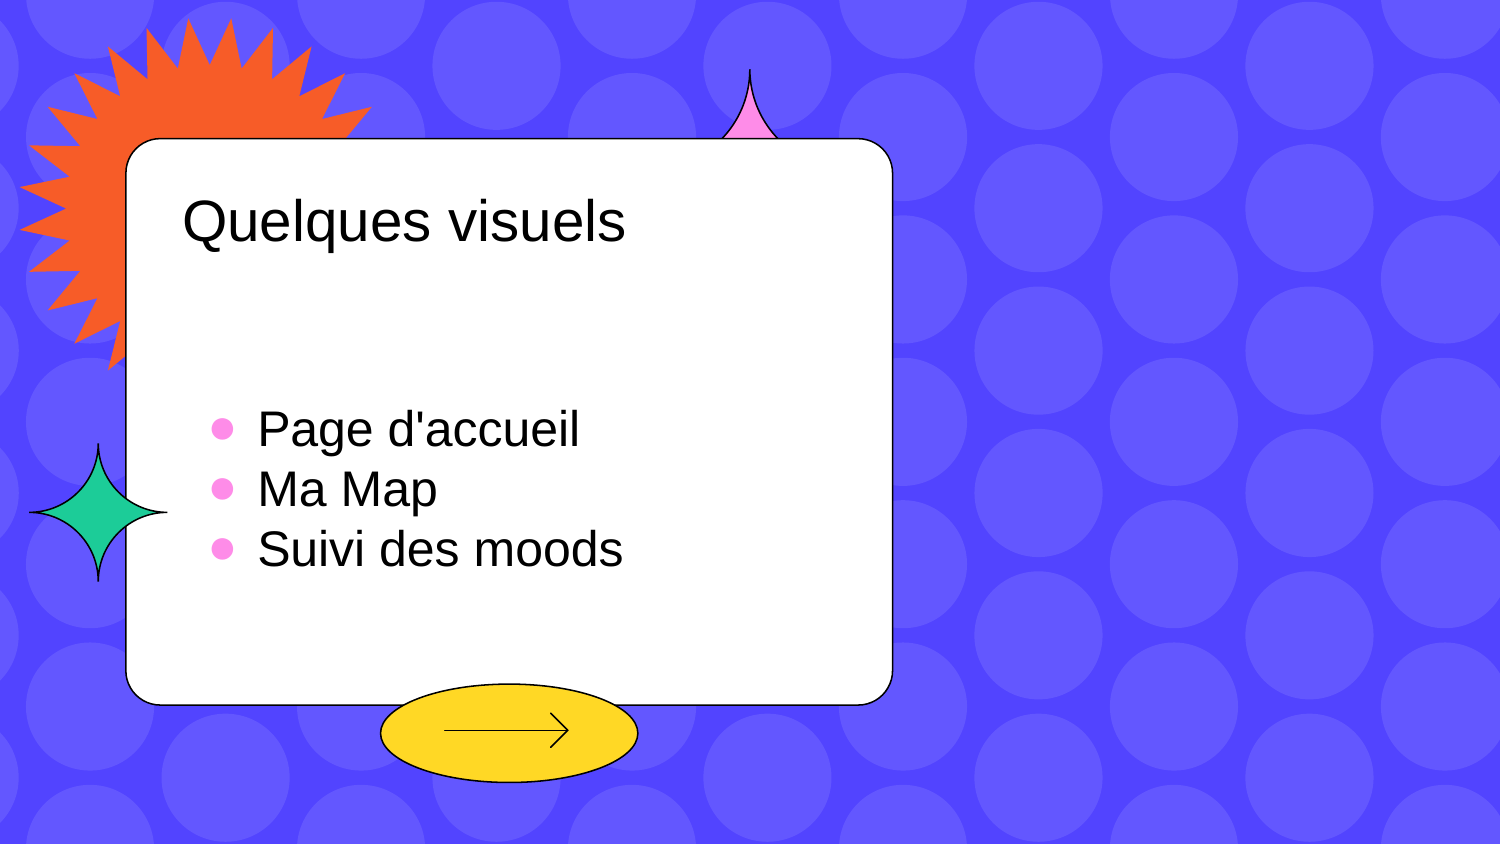

# Quelques visuels

Page d'accueil
Ma Map
Suivi des moods